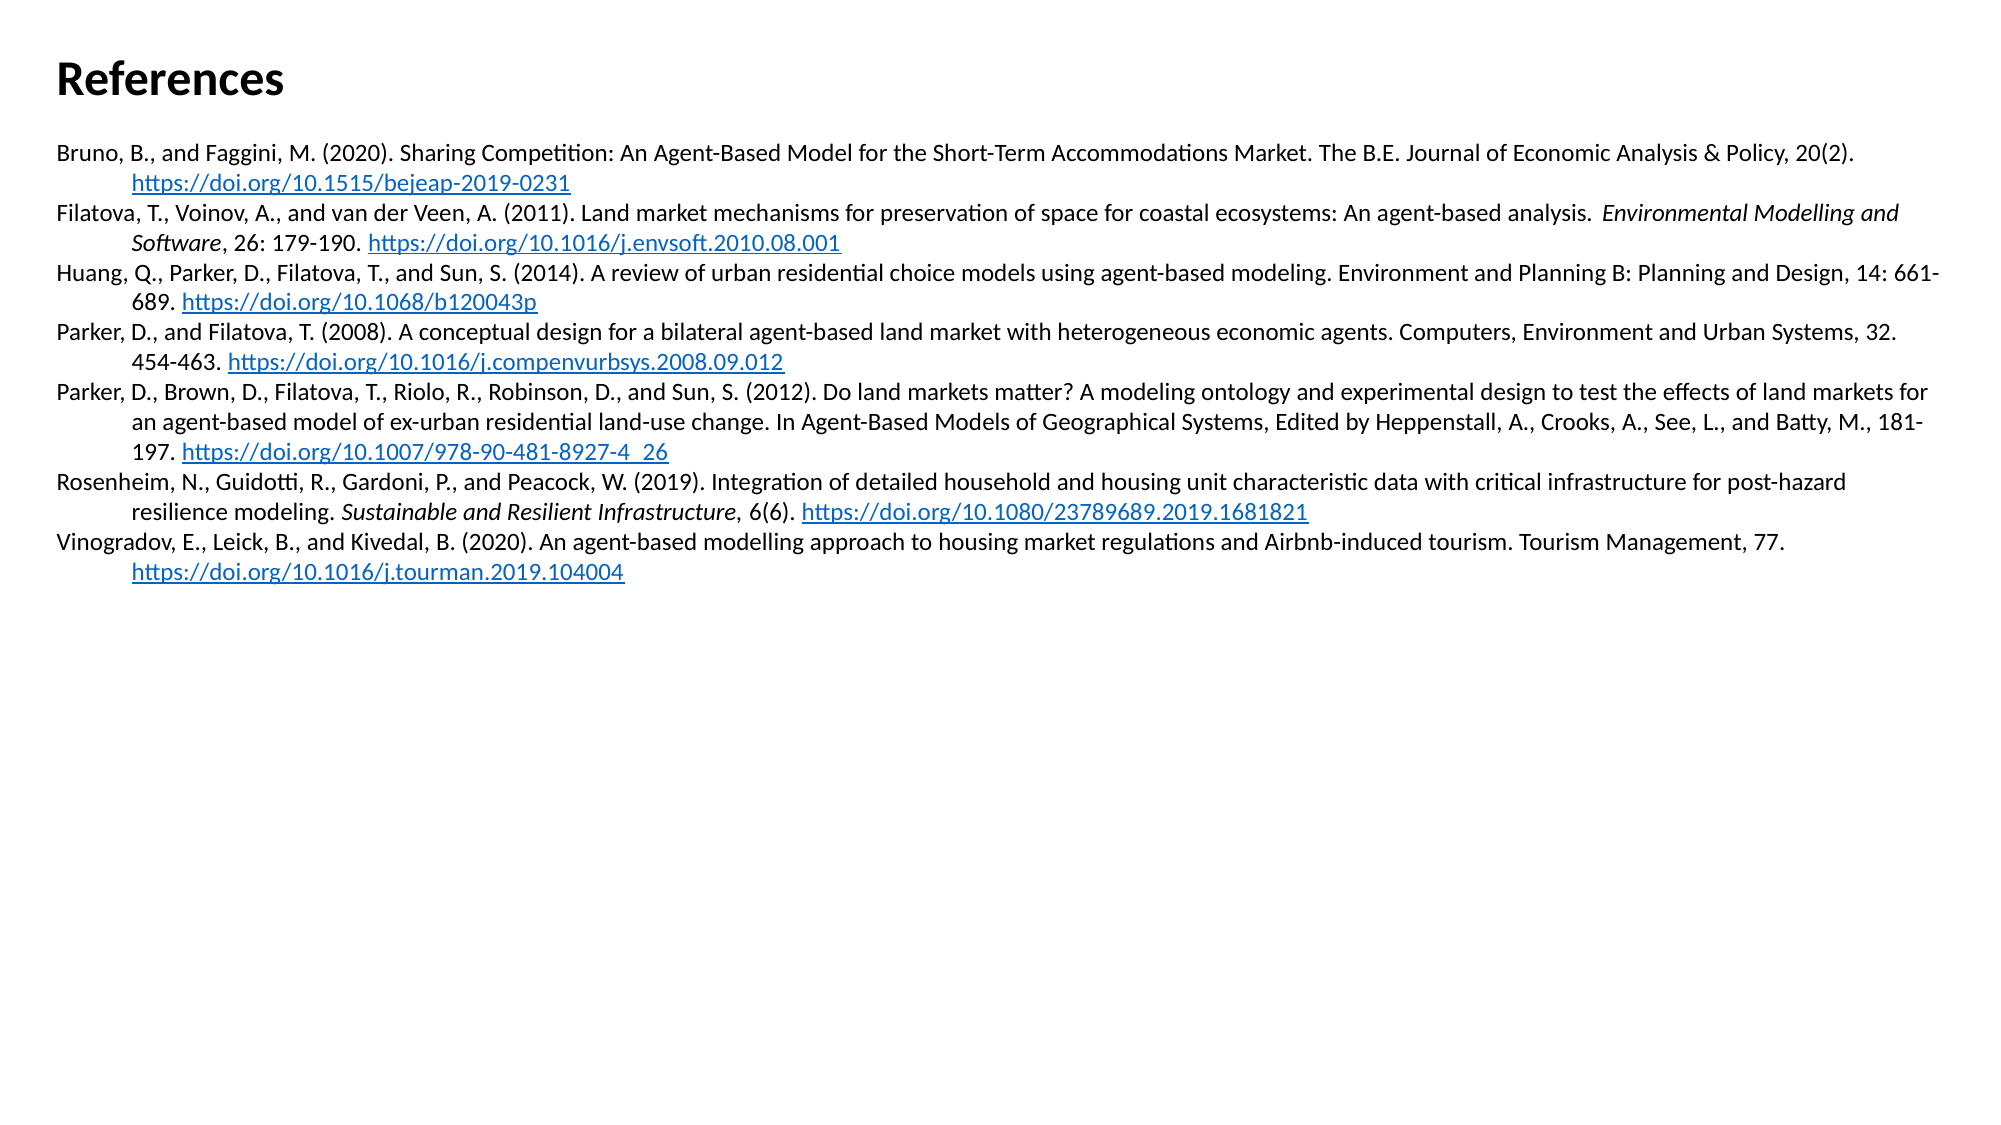

References
Bruno, B., and Faggini, M. (2020). Sharing Competition: An Agent-Based Model for the Short-Term Accommodations Market. The B.E. Journal of Economic Analysis & Policy, 20(2). https://doi.org/10.1515/bejeap-2019-0231
Filatova, T., Voinov, A., and van der Veen, A. (2011). Land market mechanisms for preservation of space for coastal ecosystems: An agent-based analysis. Environmental Modelling and Software, 26: 179-190. https://doi.org/10.1016/j.envsoft.2010.08.001
Huang, Q., Parker, D., Filatova, T., and Sun, S. (2014). A review of urban residential choice models using agent-based modeling. Environment and Planning B: Planning and Design, 14: 661-689. https://doi.org/10.1068/b120043p
Parker, D., and Filatova, T. (2008). A conceptual design for a bilateral agent-based land market with heterogeneous economic agents. Computers, Environment and Urban Systems, 32. 454-463. https://doi.org/10.1016/j.compenvurbsys.2008.09.012
Parker, D., Brown, D., Filatova, T., Riolo, R., Robinson, D., and Sun, S. (2012). Do land markets matter? A modeling ontology and experimental design to test the effects of land markets for an agent-based model of ex-urban residential land-use change. In Agent-Based Models of Geographical Systems, Edited by Heppenstall, A., Crooks, A., See, L., and Batty, M., 181-197. https://doi.org/10.1007/978-90-481-8927-4_26
Rosenheim, N., Guidotti, R., Gardoni, P., and Peacock, W. (2019). Integration of detailed household and housing unit characteristic data with critical infrastructure for post-hazard resilience modeling. Sustainable and Resilient Infrastructure, 6(6). https://doi.org/10.1080/23789689.2019.1681821
Vinogradov, E., Leick, B., and Kivedal, B. (2020). An agent-based modelling approach to housing market regulations and Airbnb-induced tourism. Tourism Management, 77. https://doi.org/10.1016/j.tourman.2019.104004